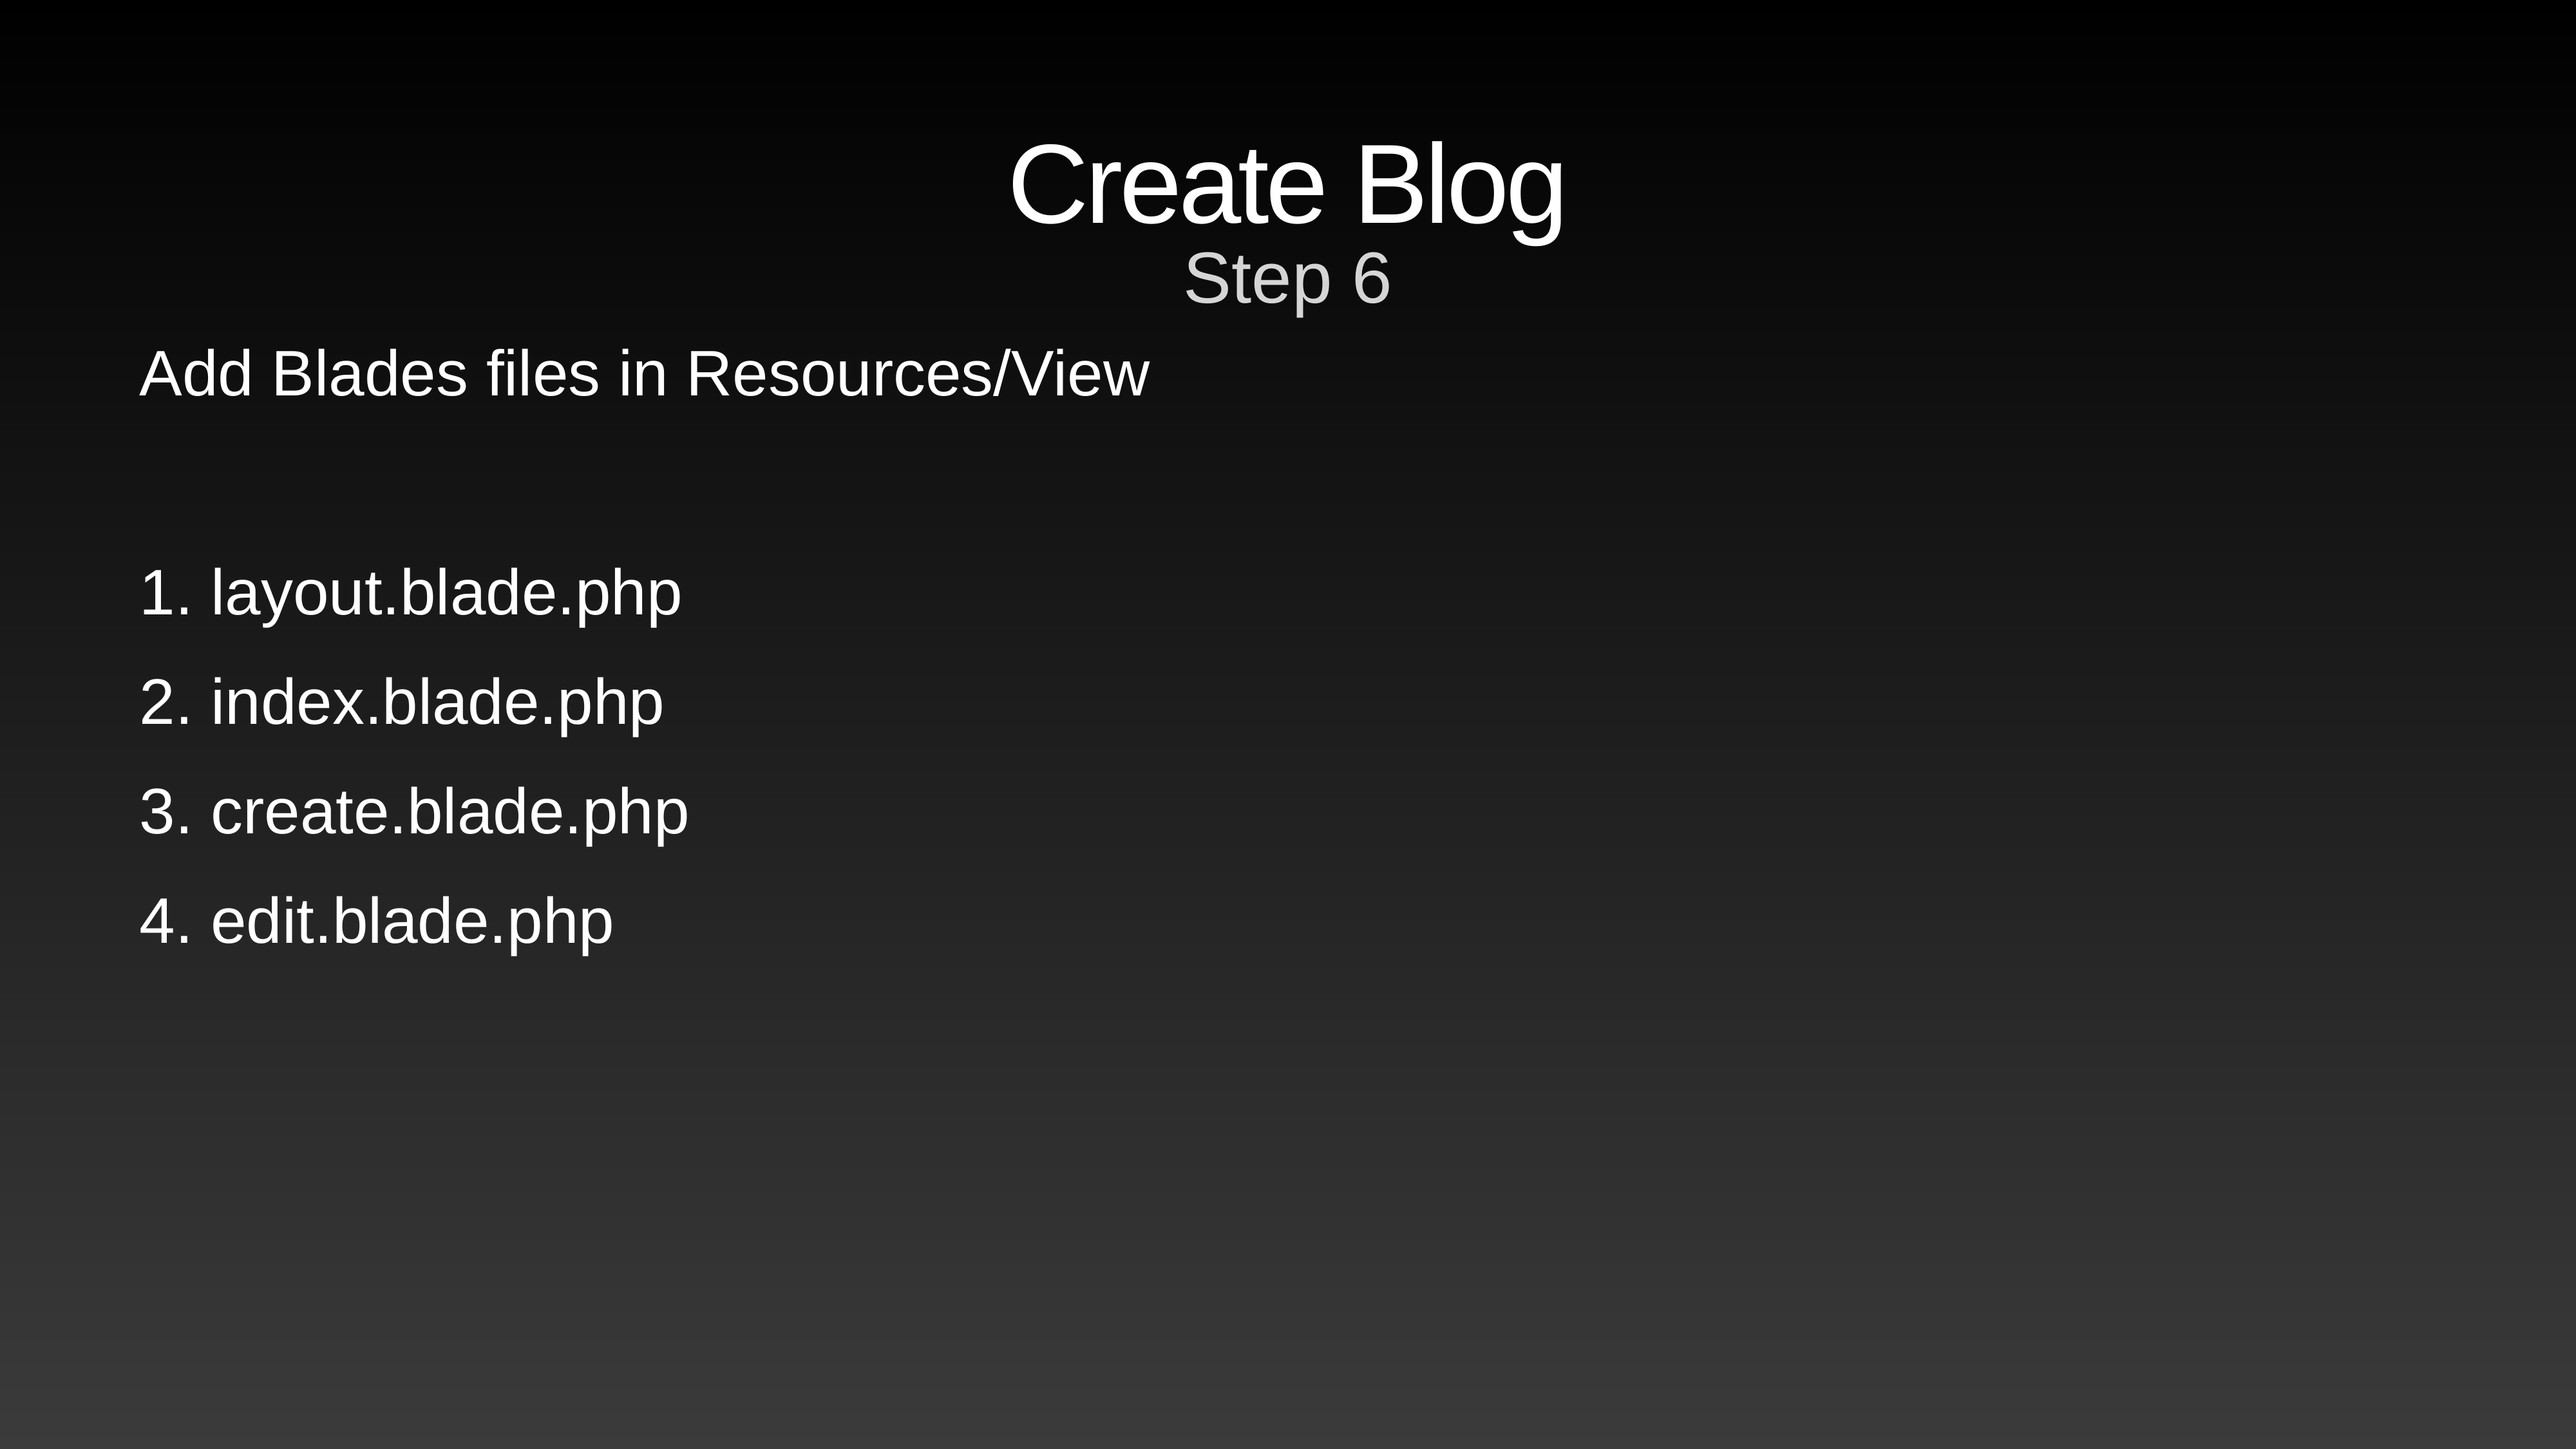

# Create Blog
Step 6
Add Blades files in Resources/View

1. layout.blade.php
2. index.blade.php
3. create.blade.php
4. edit.blade.php